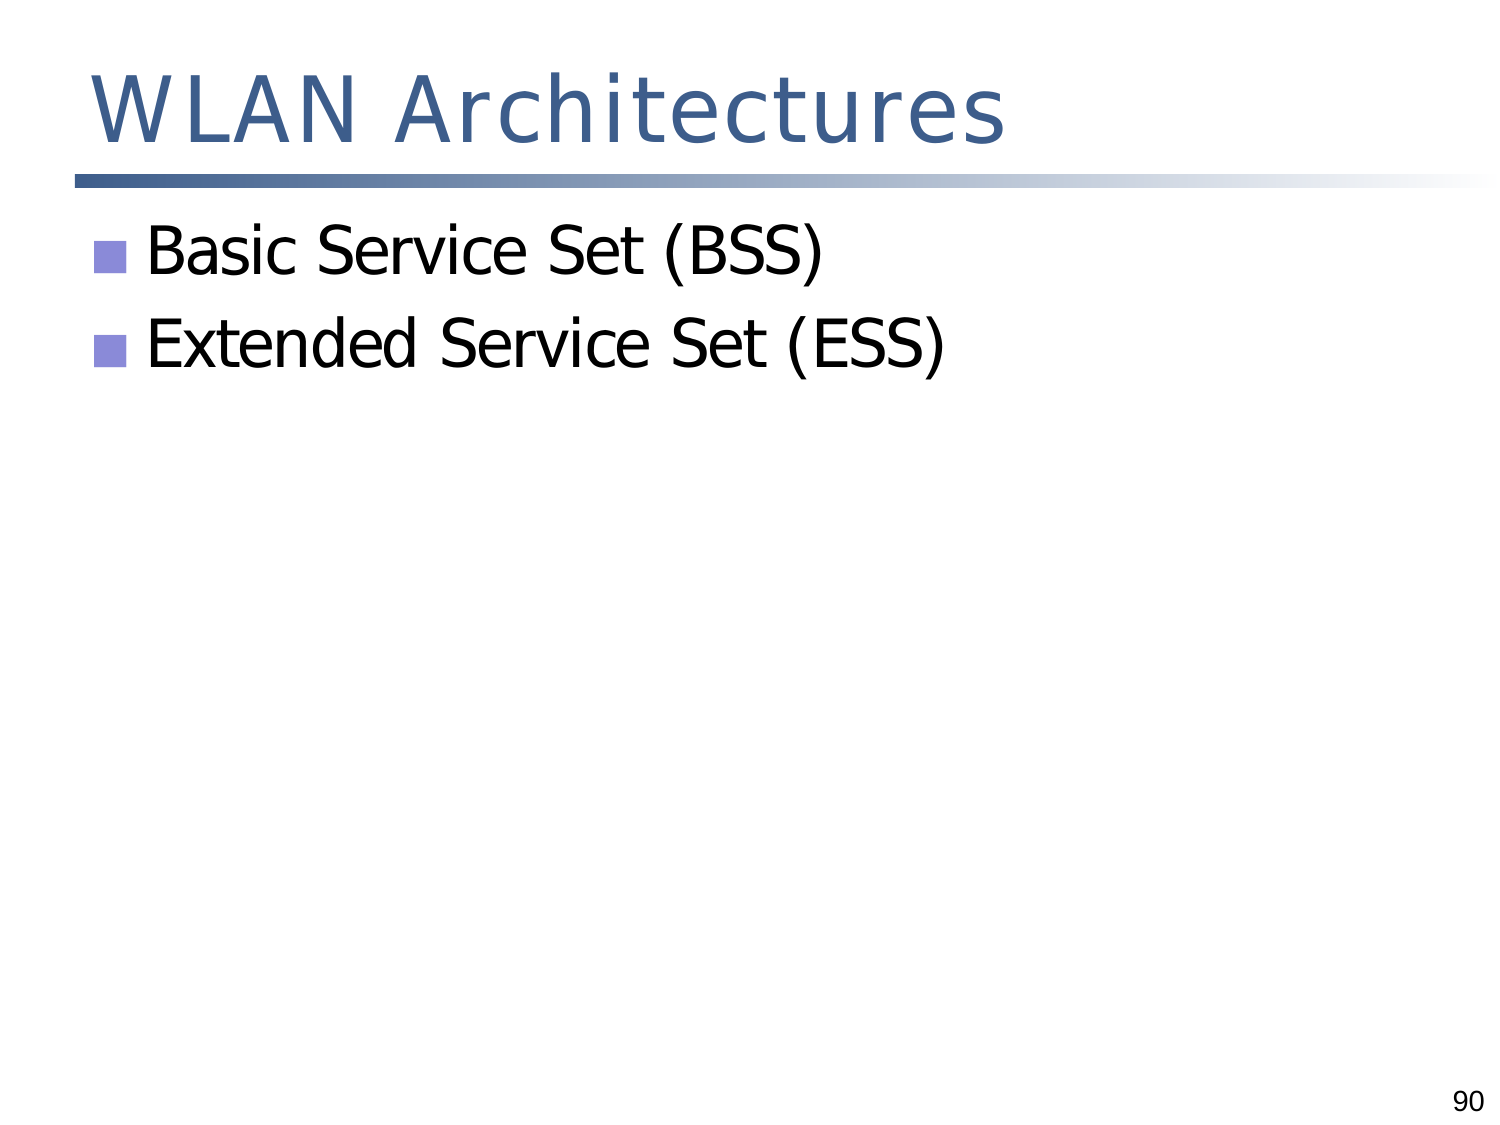

# WLAN Architectures
Basic Service Set (BSS)
Extended Service Set (ESS)
90